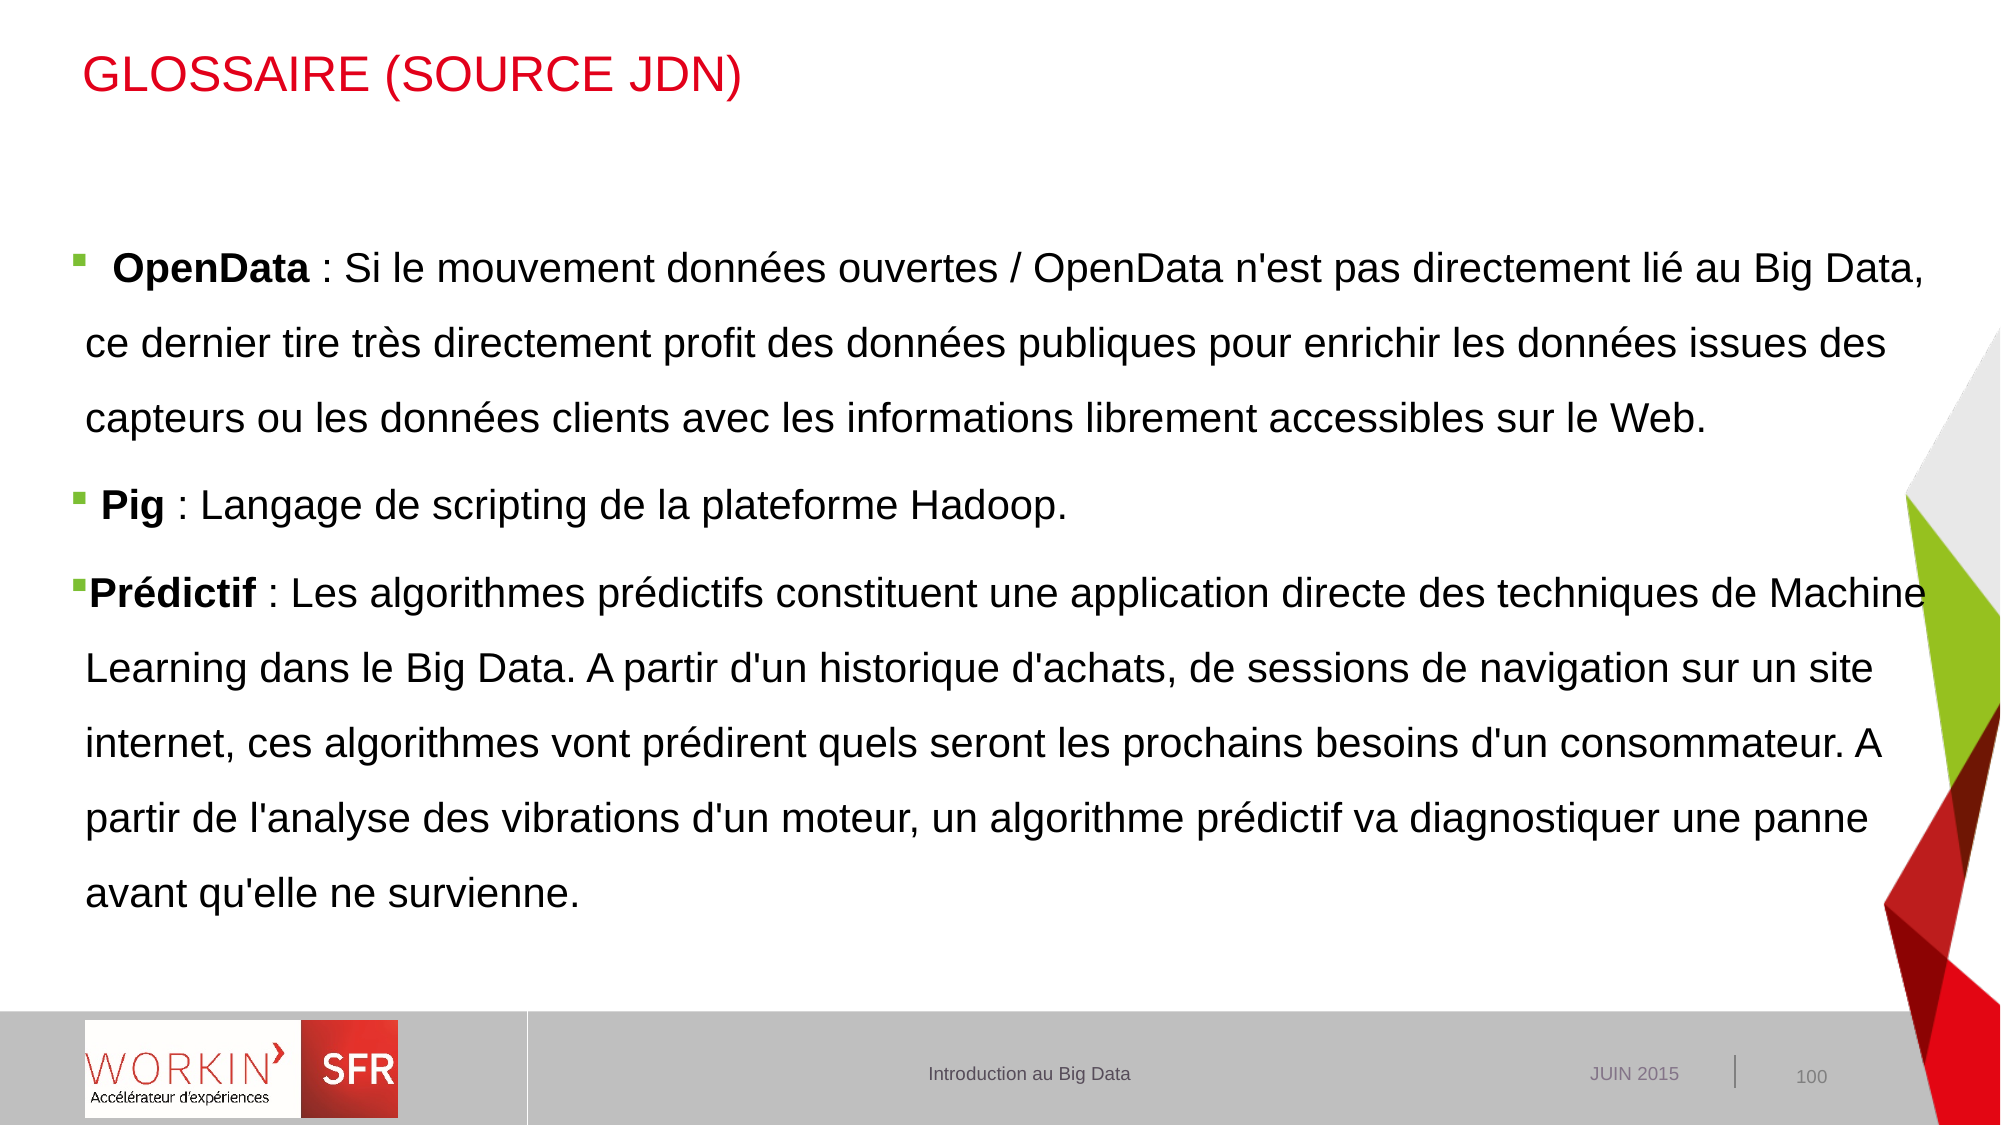

# Glossaire (source JDN)
  OpenData : Si le mouvement données ouvertes / OpenData n'est pas directement lié au Big Data, ce dernier tire très directement profit des données publiques pour enrichir les données issues des capteurs ou les données clients avec les informations librement accessibles sur le Web.
 Pig : Langage de scripting de la plateforme Hadoop.
Prédictif : Les algorithmes prédictifs constituent une application directe des techniques de Machine Learning dans le Big Data. A partir d'un historique d'achats, de sessions de navigation sur un site internet, ces algorithmes vont prédirent quels seront les prochains besoins d'un consommateur. A partir de l'analyse des vibrations d'un moteur, un algorithme prédictif va diagnostiquer une panne avant qu'elle ne survienne.
JUIN 2015
100